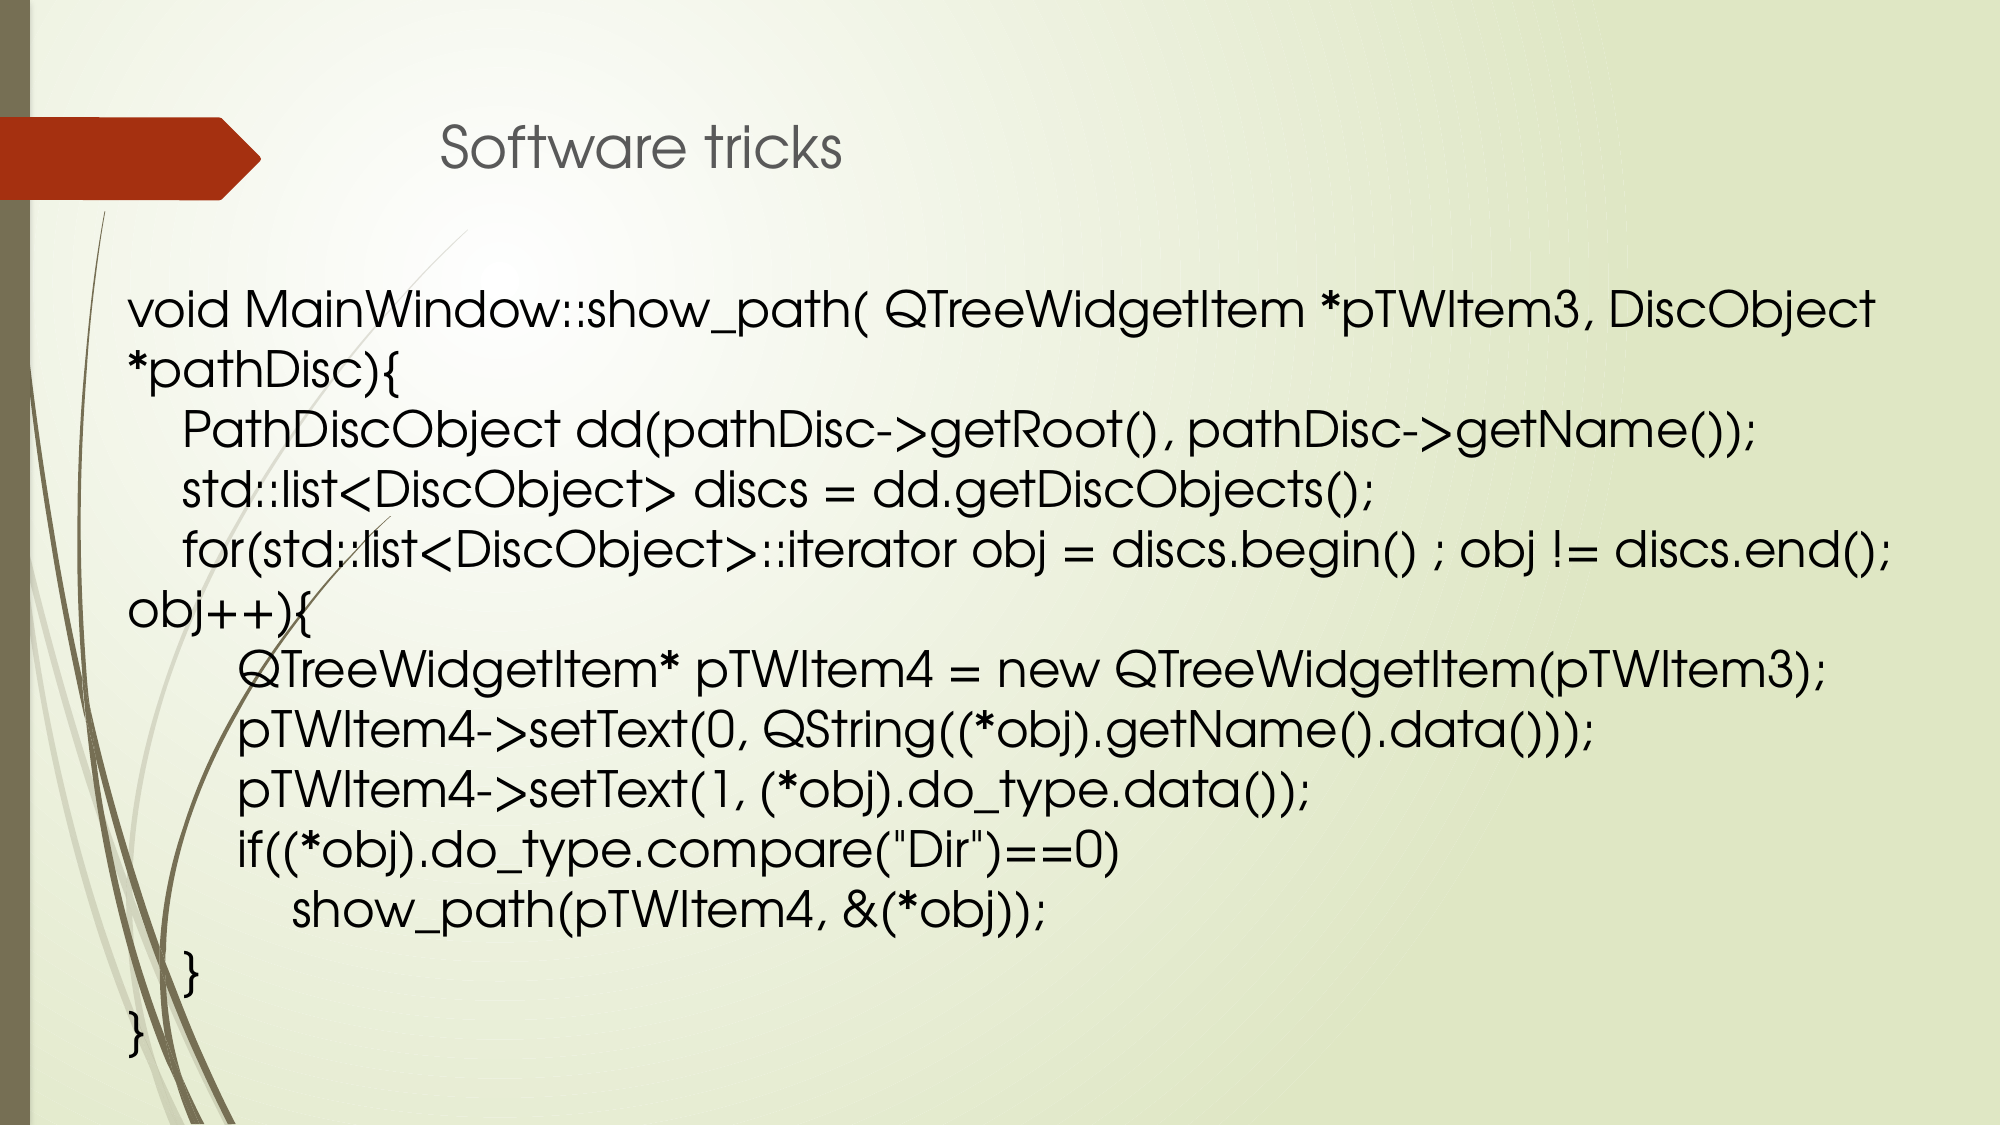

# Software tricks
void MainWindow::show_path( QTreeWidgetItem *pTWItem3, DiscObject *pathDisc){
    PathDiscObject dd(pathDisc->getRoot(), pathDisc->getName());
    std::list<DiscObject> discs = dd.getDiscObjects();
    for(std::list<DiscObject>::iterator obj = discs.begin() ; obj != discs.end(); obj++){
        QTreeWidgetItem* pTWItem4 = new QTreeWidgetItem(pTWItem3);
        pTWItem4->setText(0, QString((*obj).getName().data()));
        pTWItem4->setText(1, (*obj).do_type.data());
        if((*obj).do_type.compare("Dir")==0)
            show_path(pTWItem4, &(*obj));
    }
}